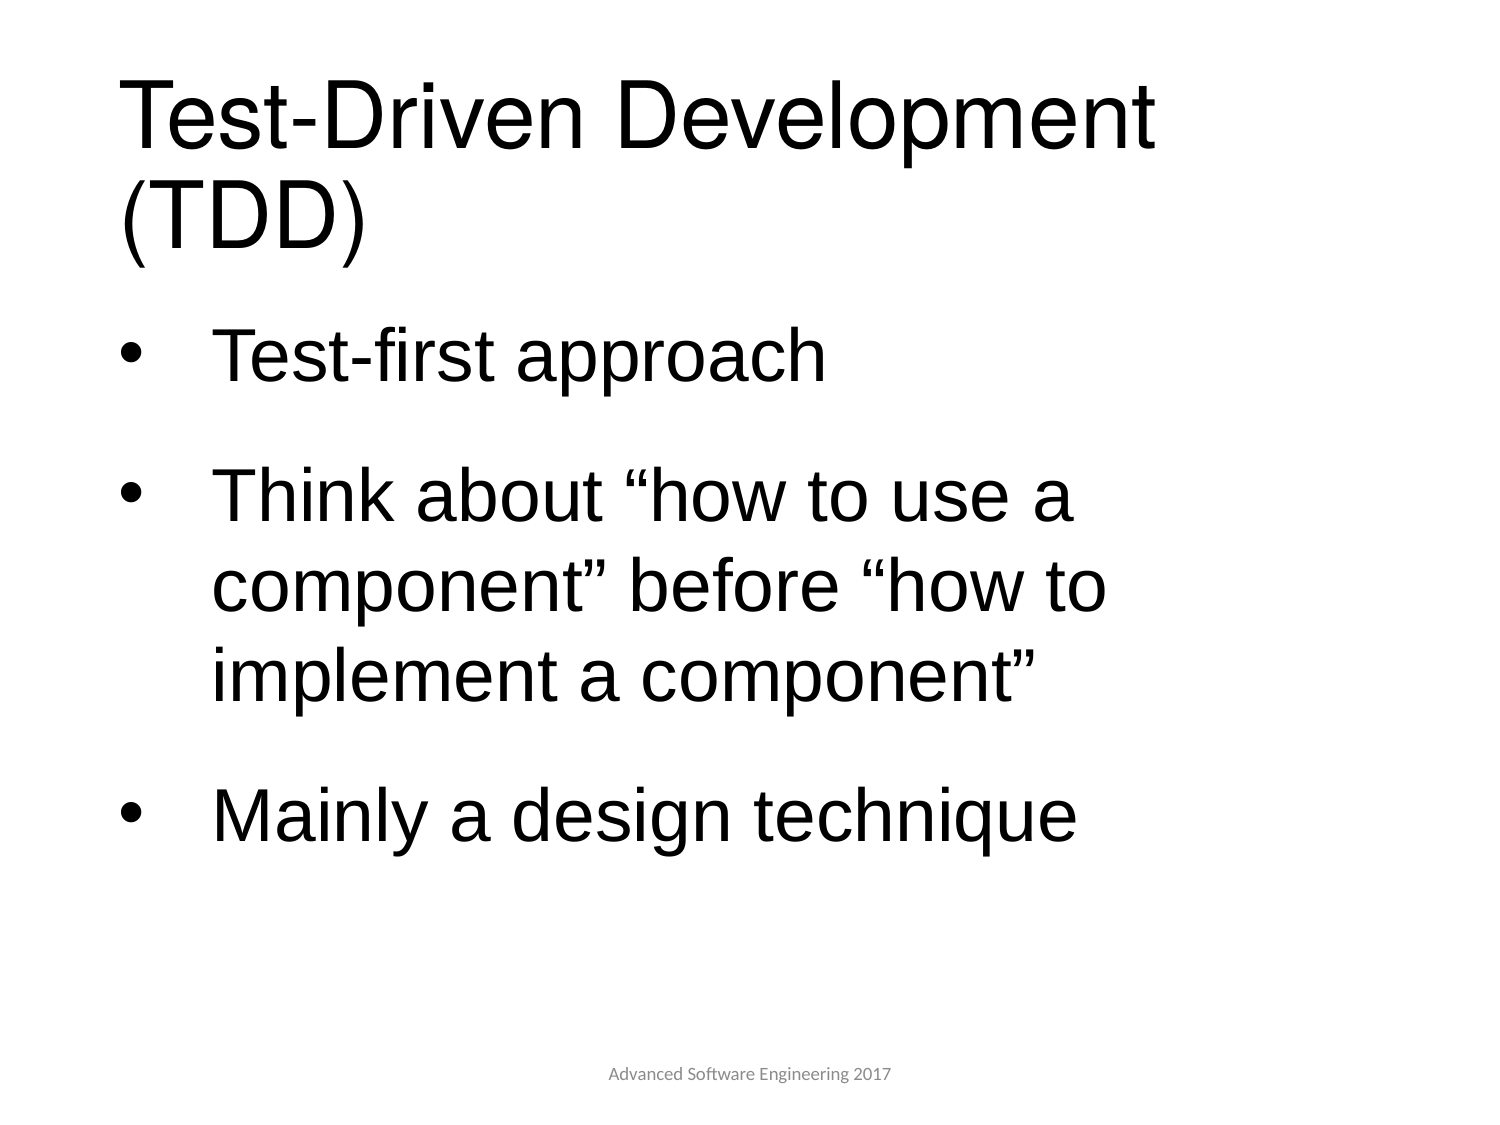

# Test-Driven Development (TDD)
Test-first approach
Think about “how to use a component” before “how to implement a component”
Mainly a design technique
Advanced Software Engineering 2017